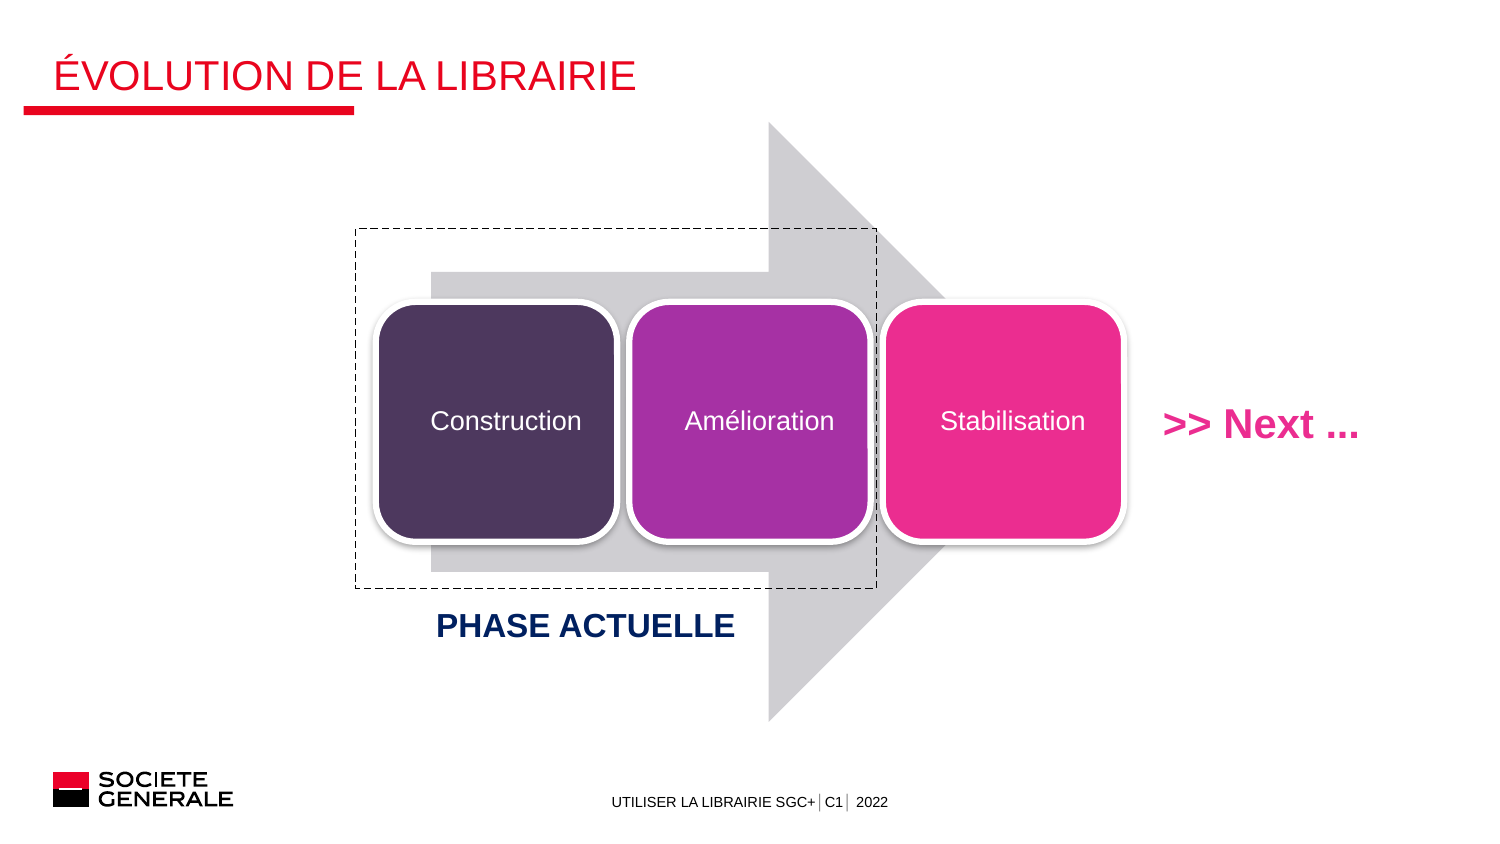

# Évolution de la librairie
 Construction
 Amélioration
 Stabilisation

>> Next ...
PHASE ACTUELLE